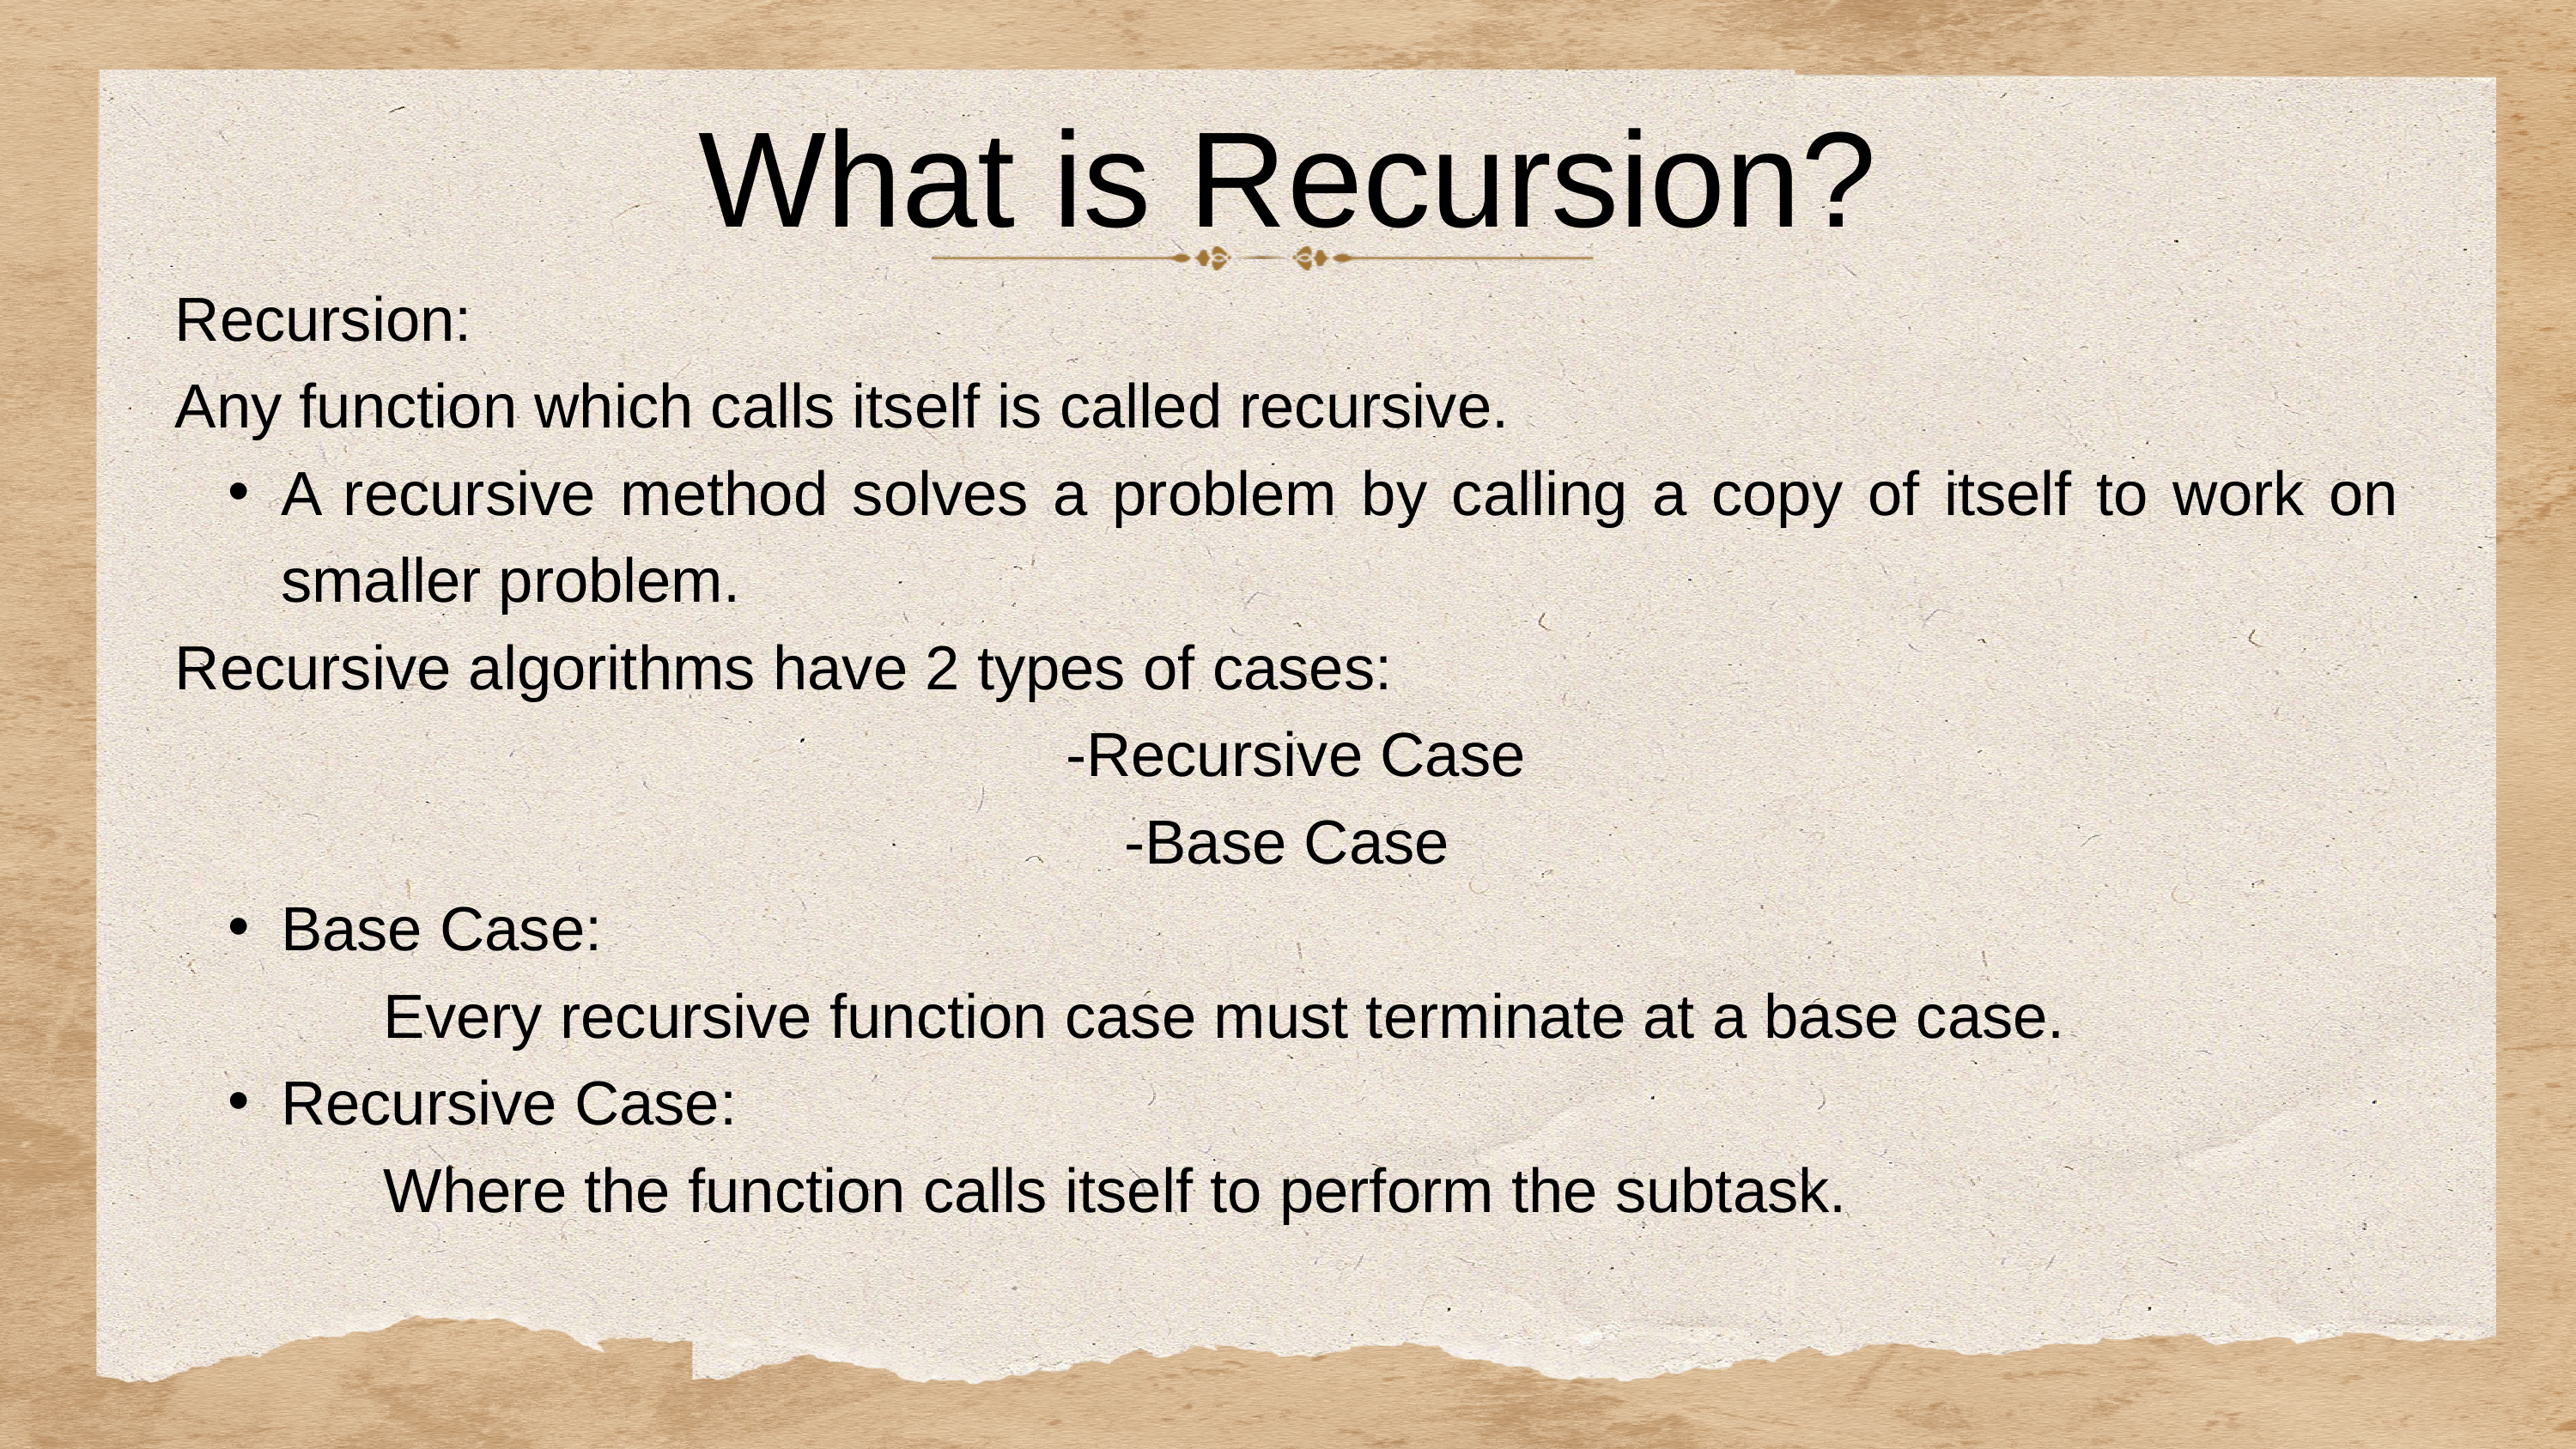

What is Recursion?

Recursion:
Any function which calls itself is called recursive.
A recursive method solves a problem by calling a copy of itself to work on smaller problem.
Recursive algorithms have 2 types of cases:
 -Recursive Case
-Base Case
Base Case:
            Every recursive function case must terminate at a base case.
Recursive Case:
            Where the function calls itself to perform the subtask.